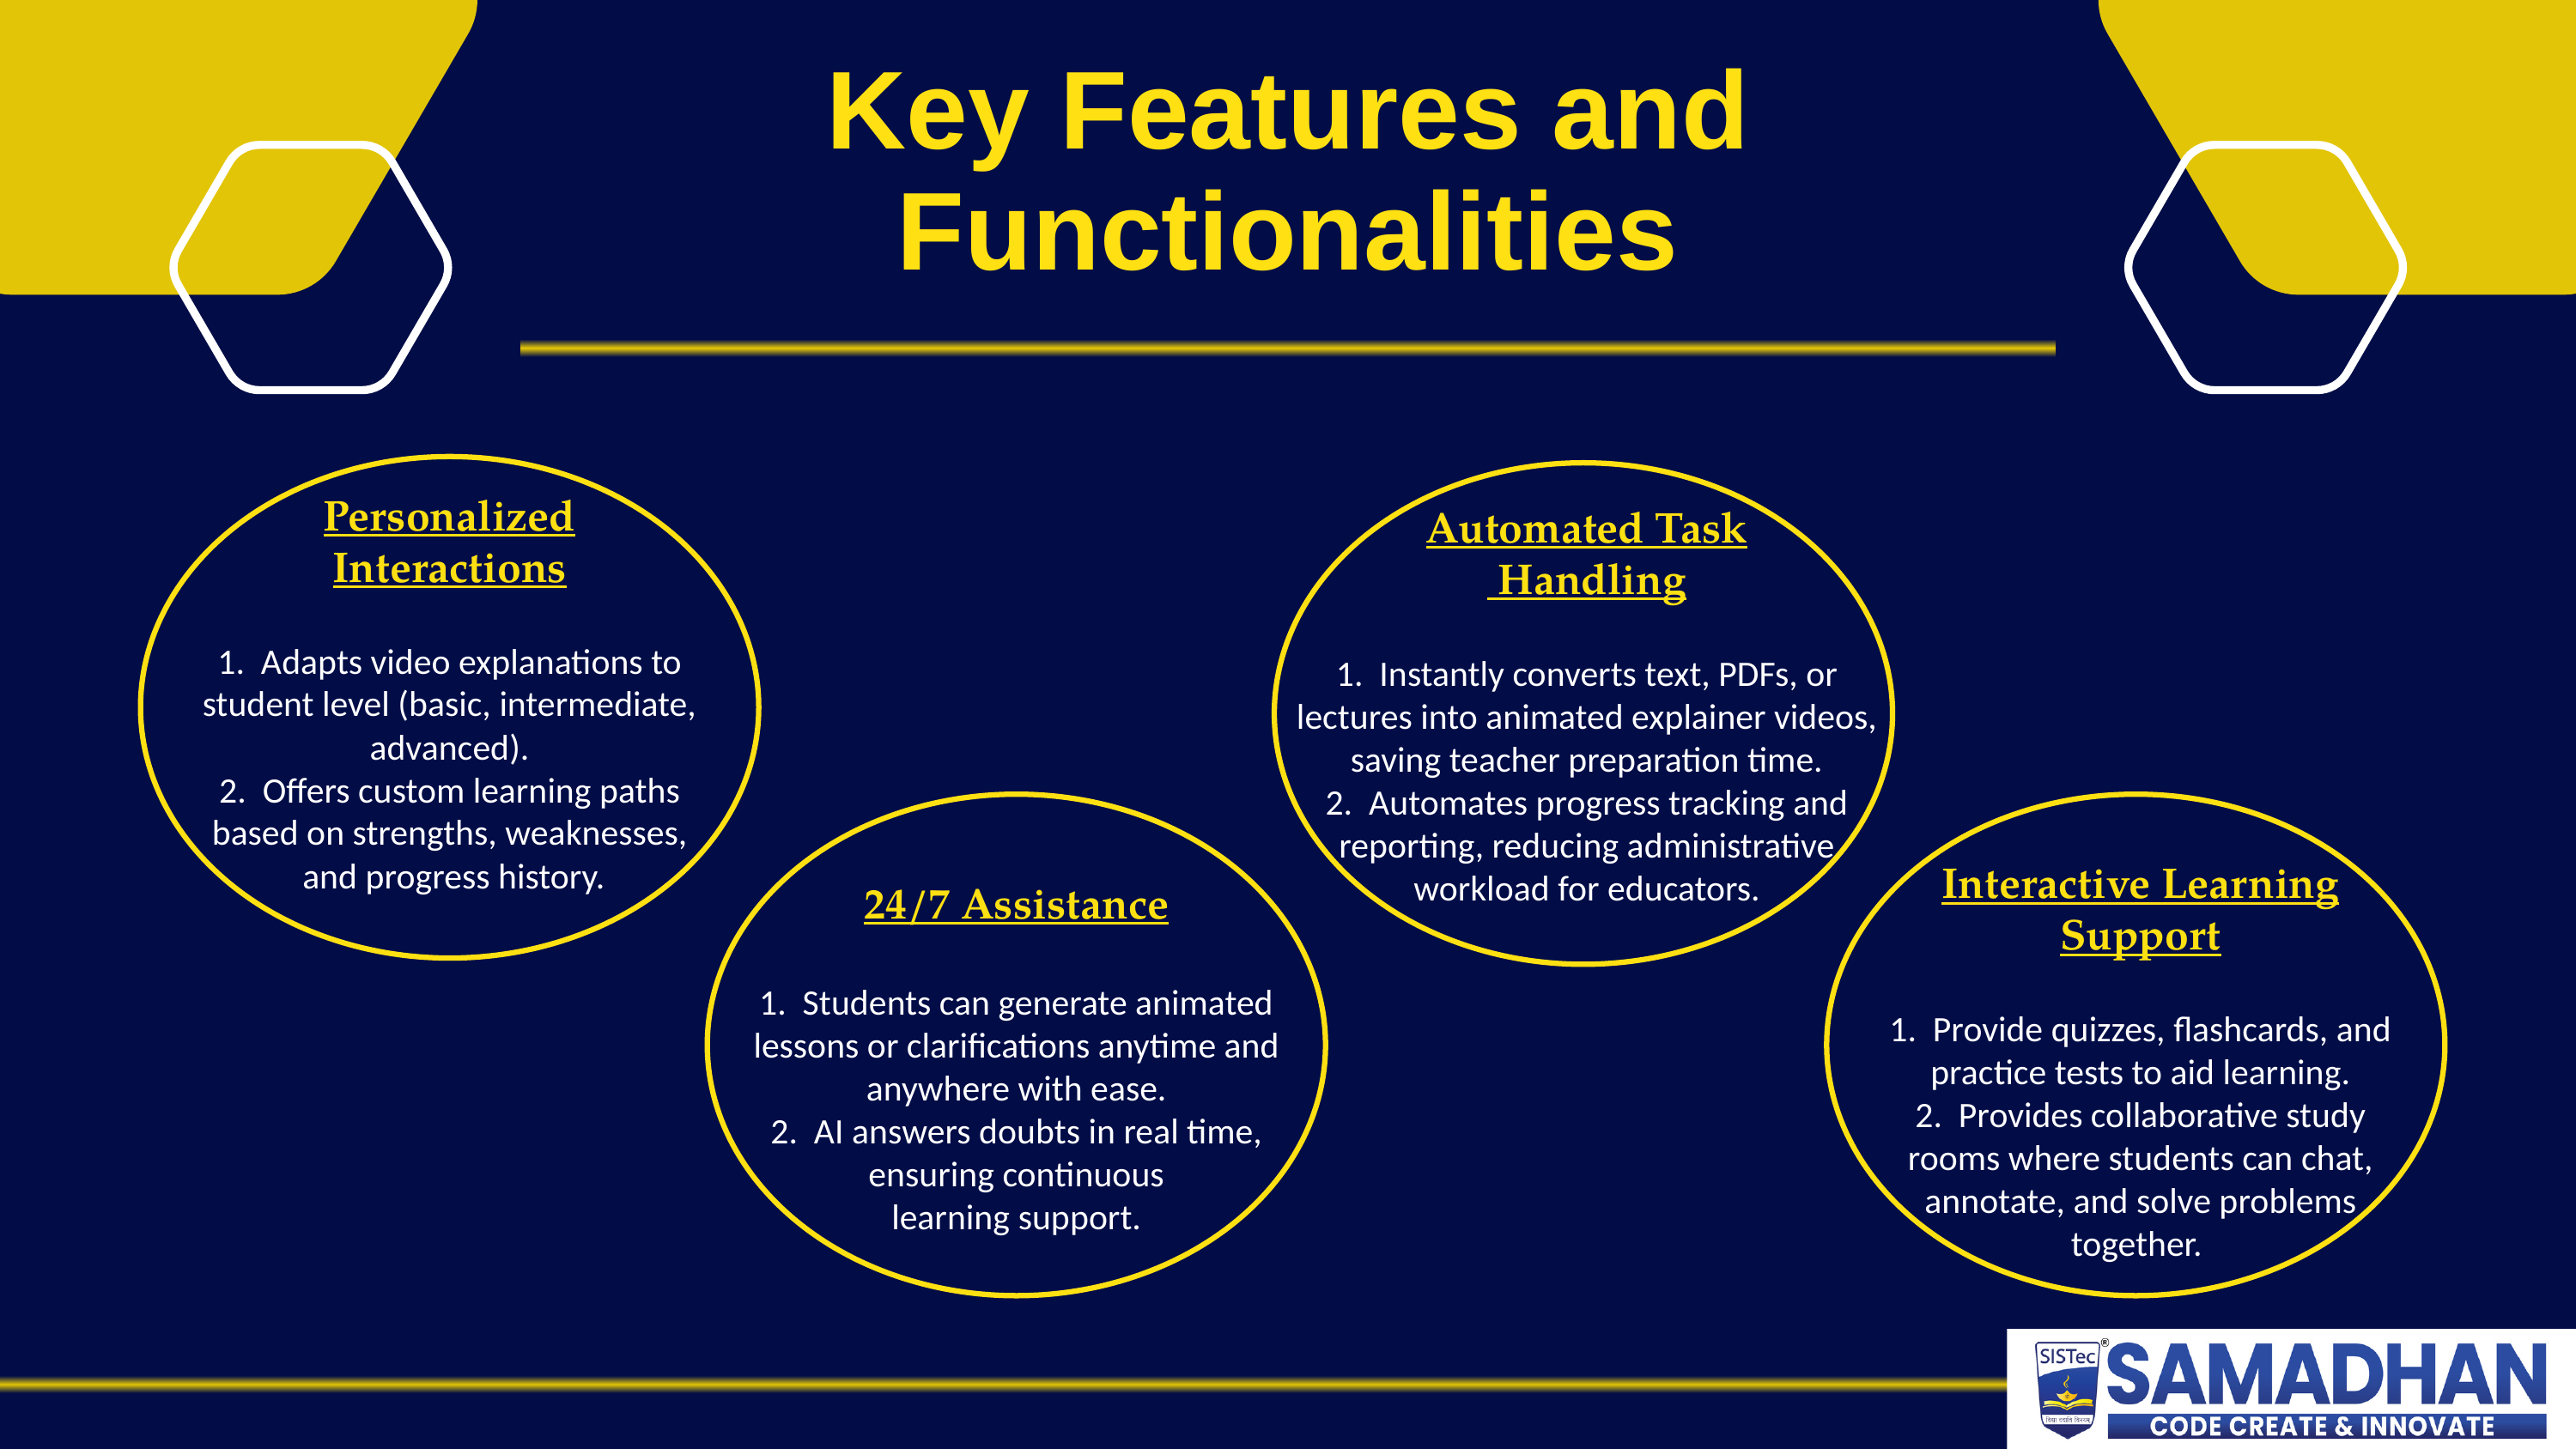

Key Features and Functionalities

Personalized
Interactions

1.  Adapts video explanations to student level (basic, intermediate, advanced).
2.  Offers custom learning paths based on strengths, weaknesses,
 and progress history.
Automated Task
 Handling

1.  Instantly converts text, PDFs, or lectures into animated explainer videos, saving teacher preparation time.
2.  Automates progress tracking and reporting, reducing administrative workload for educators.

Interactive Learning Support

1.  Provide quizzes, flashcards, and practice tests to aid learning.
2.  Provides collaborative study rooms where students can chat, annotate, and solve problems together.
24/7 Assistance

1.  Students can generate animated lessons or clarifications anytime and anywhere with ease.
2.  AI answers doubts in real time, ensuring continuous learning support.